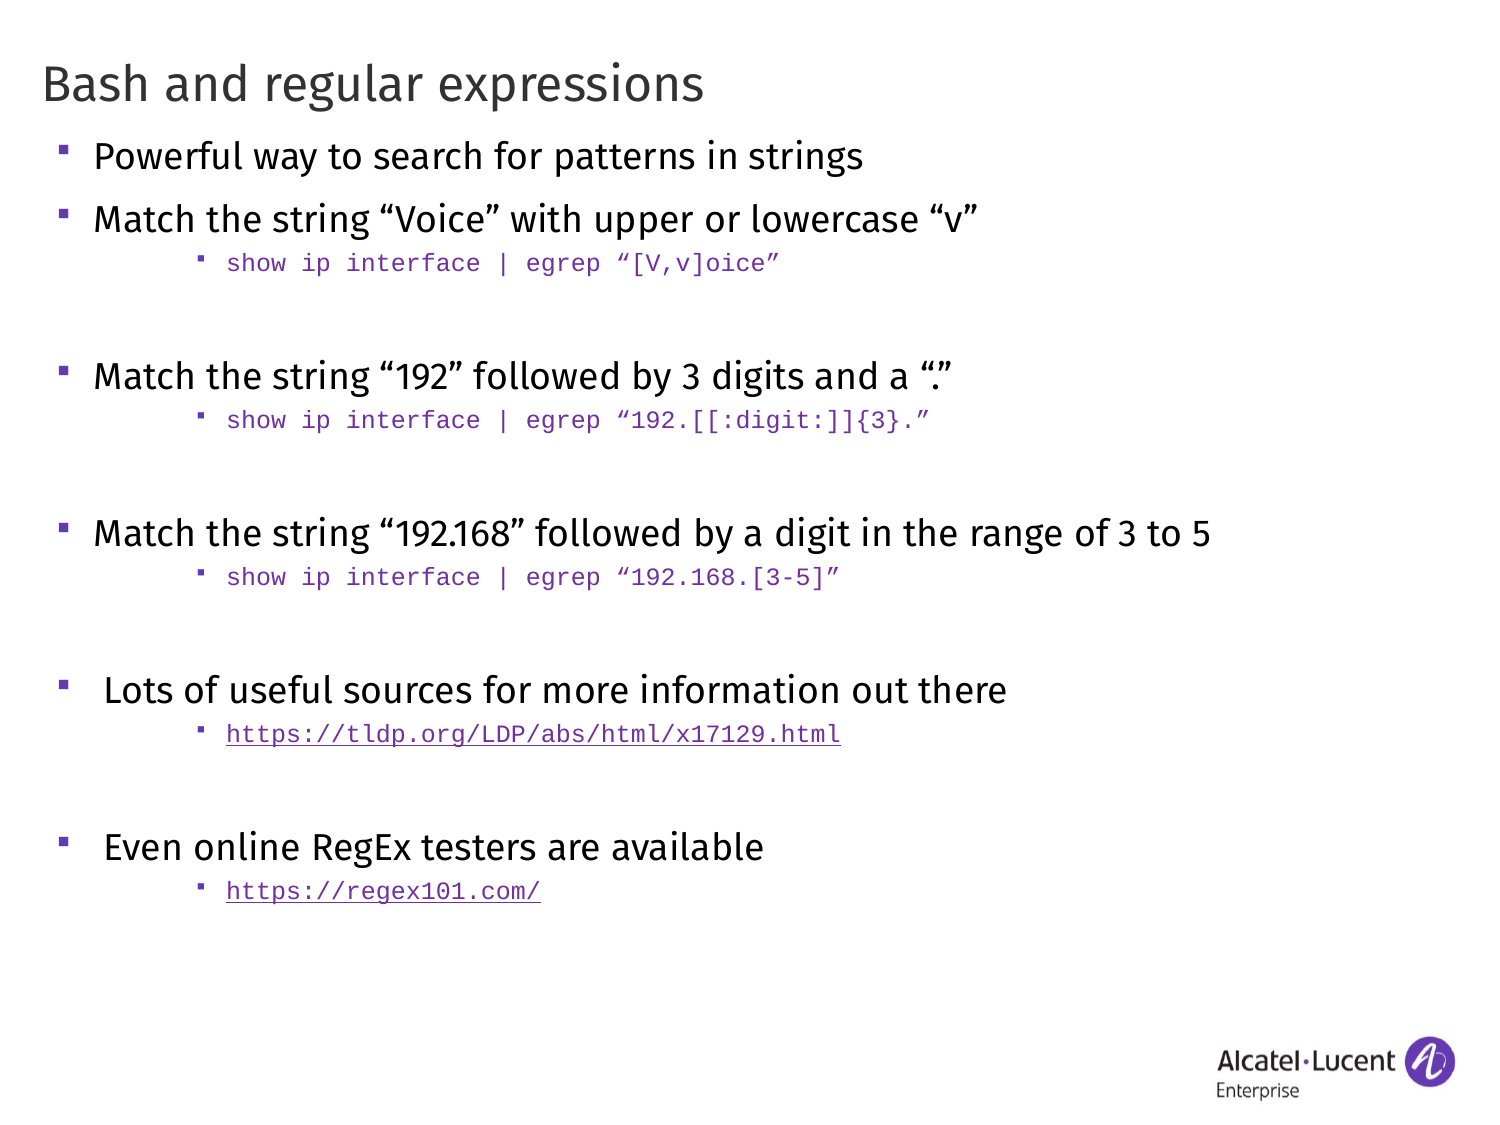

# Bash and regular expressions
Powerful way to search for patterns in strings
Match the string “Voice” with upper or lowercase “v”
show ip interface | egrep “[V,v]oice”

Match the string “192” followed by 3 digits and a “.”
show ip interface | egrep “192.[[:digit:]]{3}.”

Match the string “192.168” followed by a digit in the range of 3 to 5
show ip interface | egrep “192.168.[3-5]”

Lots of useful sources for more information out there
https://tldp.org/LDP/abs/html/x17129.html

Even online RegEx testers are available
https://regex101.com/